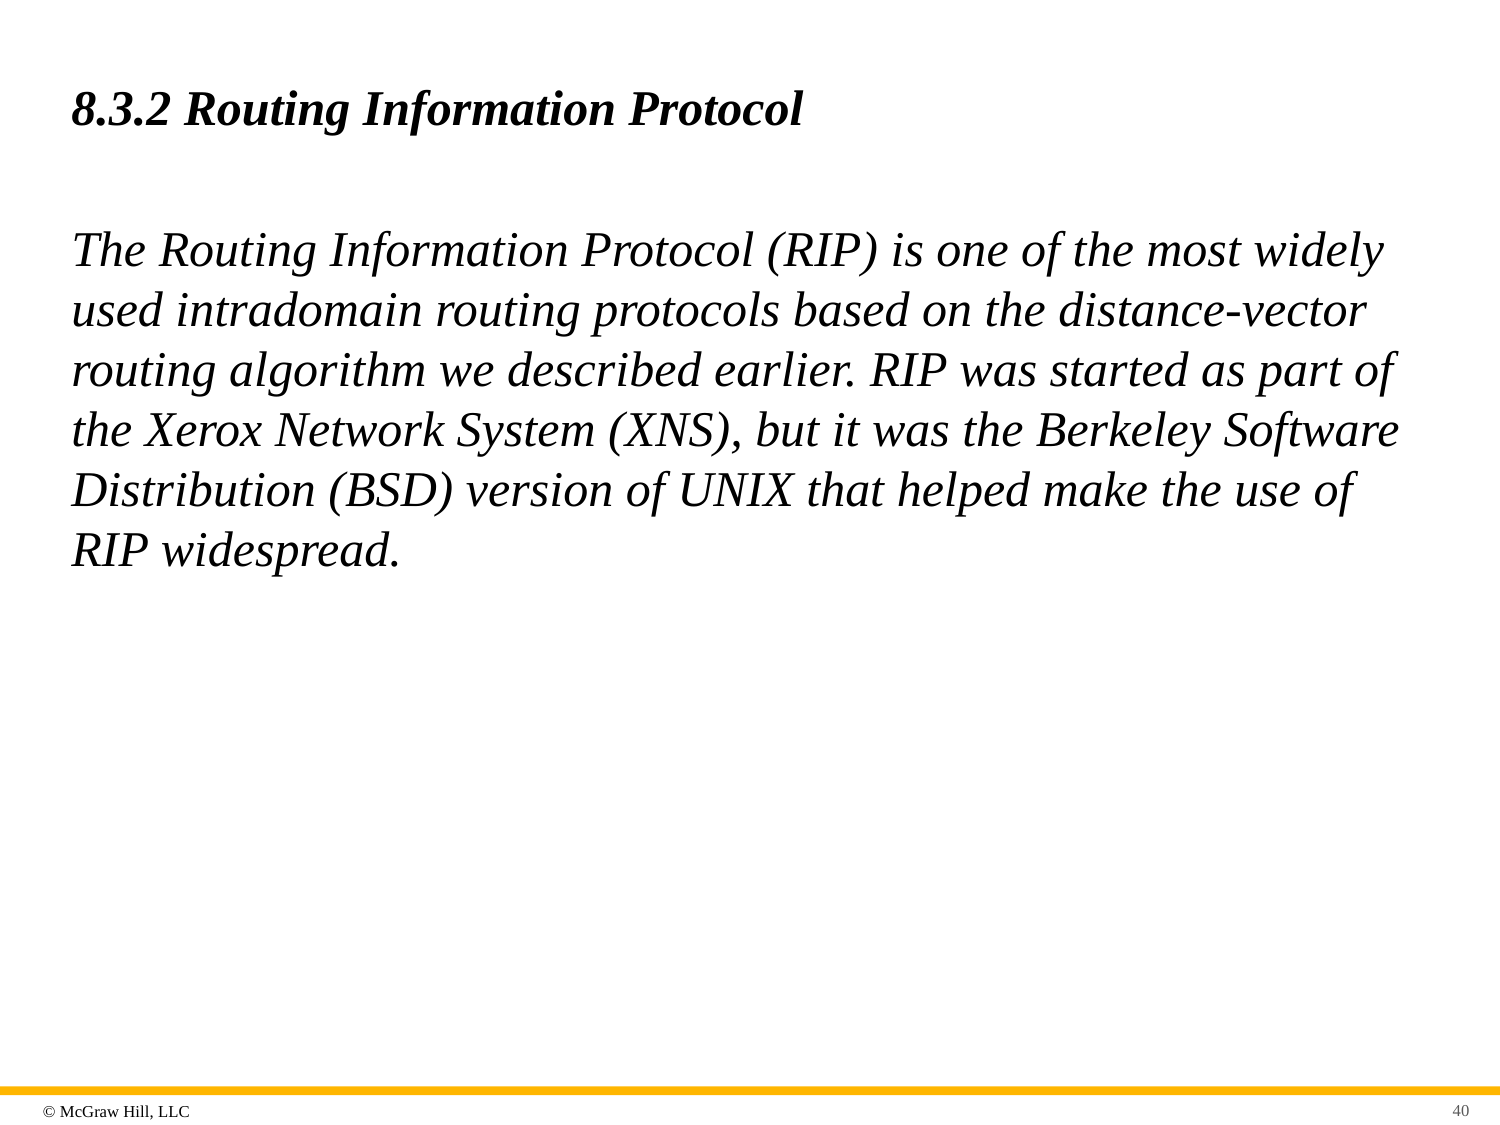

# 8.3.2 Routing Information Protocol
The Routing Information Protocol (RIP) is one of the most widely used intradomain routing protocols based on the distance-vector routing algorithm we described earlier. RIP was started as part of the Xerox Network System (XNS), but it was the Berkeley Software Distribution (BSD) version of UNIX that helped make the use of RIP widespread.
40